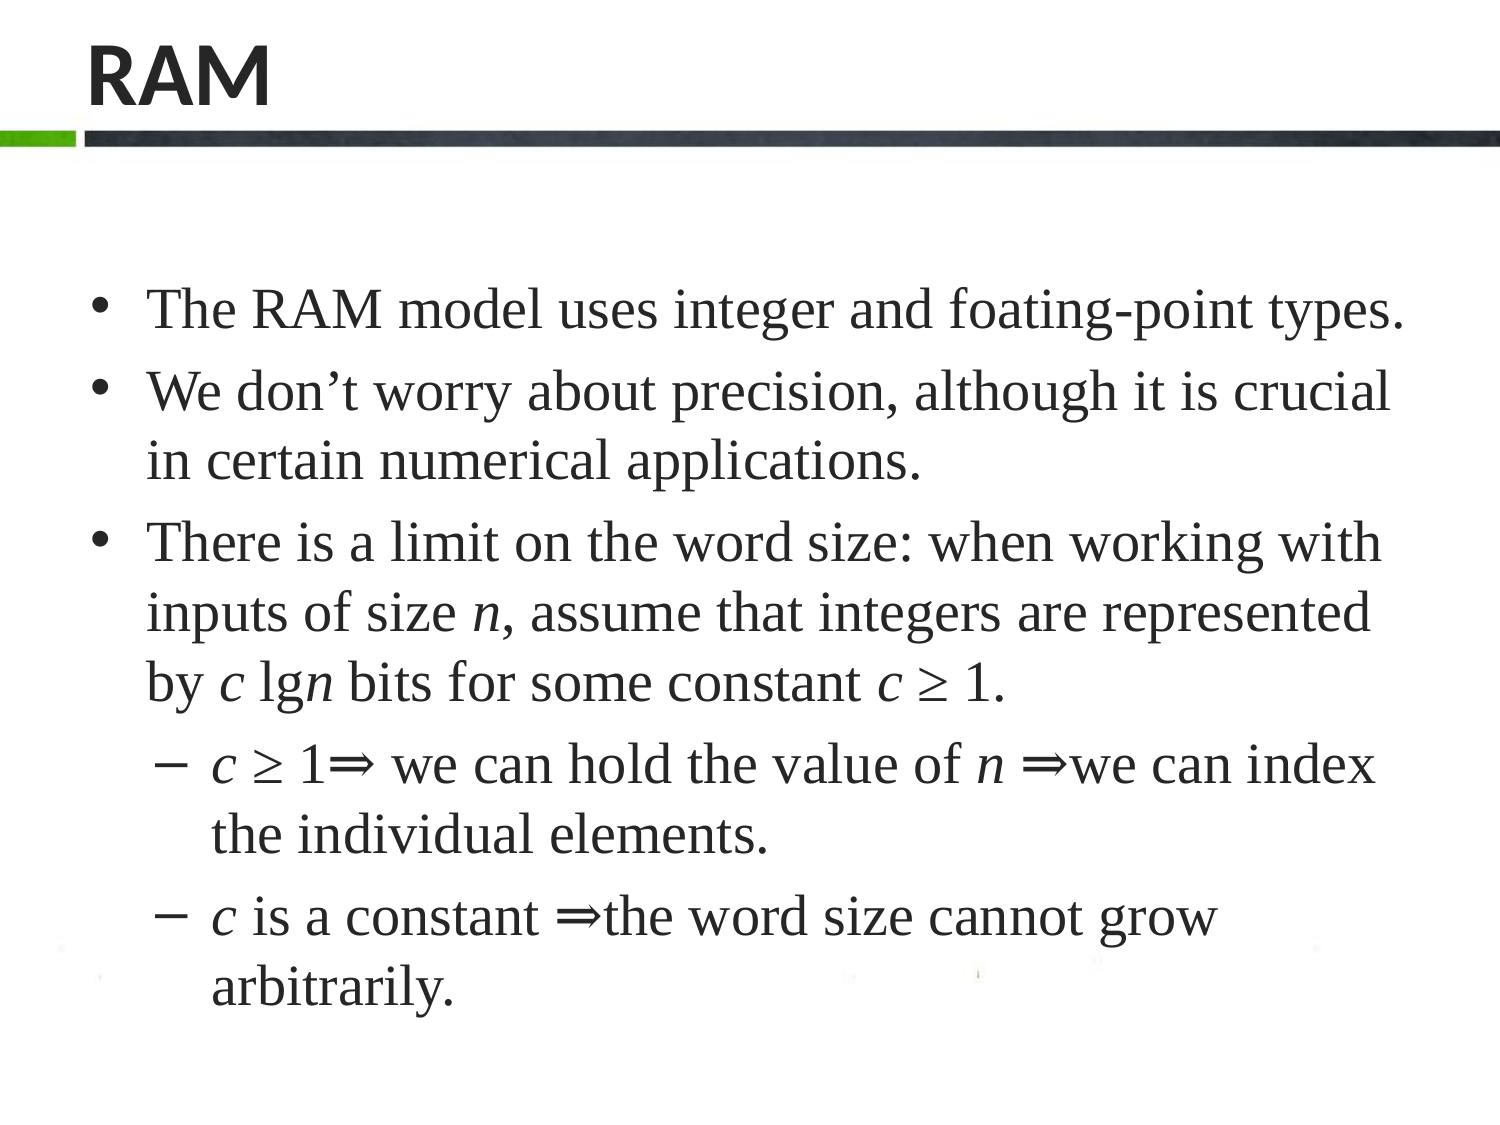

# RAM
The RAM model uses integer and foating-point types.
We don’t worry about precision, although it is crucial in certain numerical applications.
There is a limit on the word size: when working with inputs of size n, assume that integers are represented by c lgn bits for some constant c ≥ 1.
c ≥ 1⇒ we can hold the value of n ⇒we can index the individual elements.
c is a constant ⇒the word size cannot grow arbitrarily.